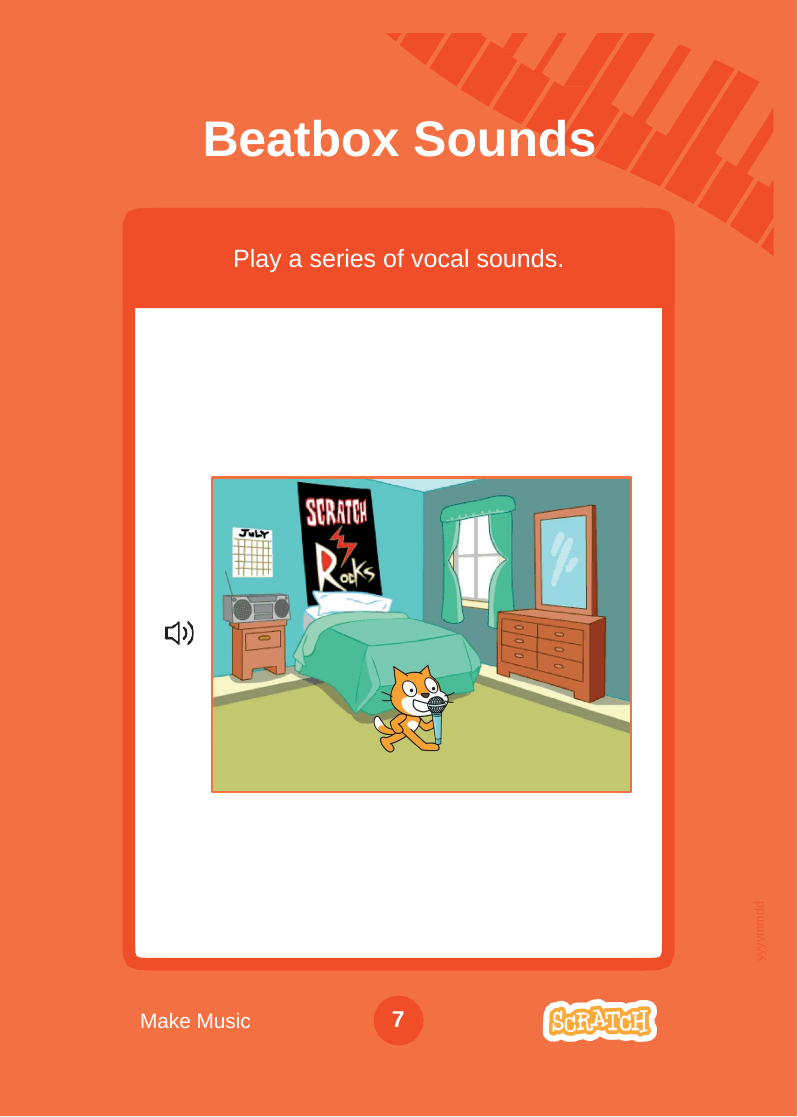

# Beatbox Sounds

Play a series of vocal sounds.

yyyymmdd

7
Make Music